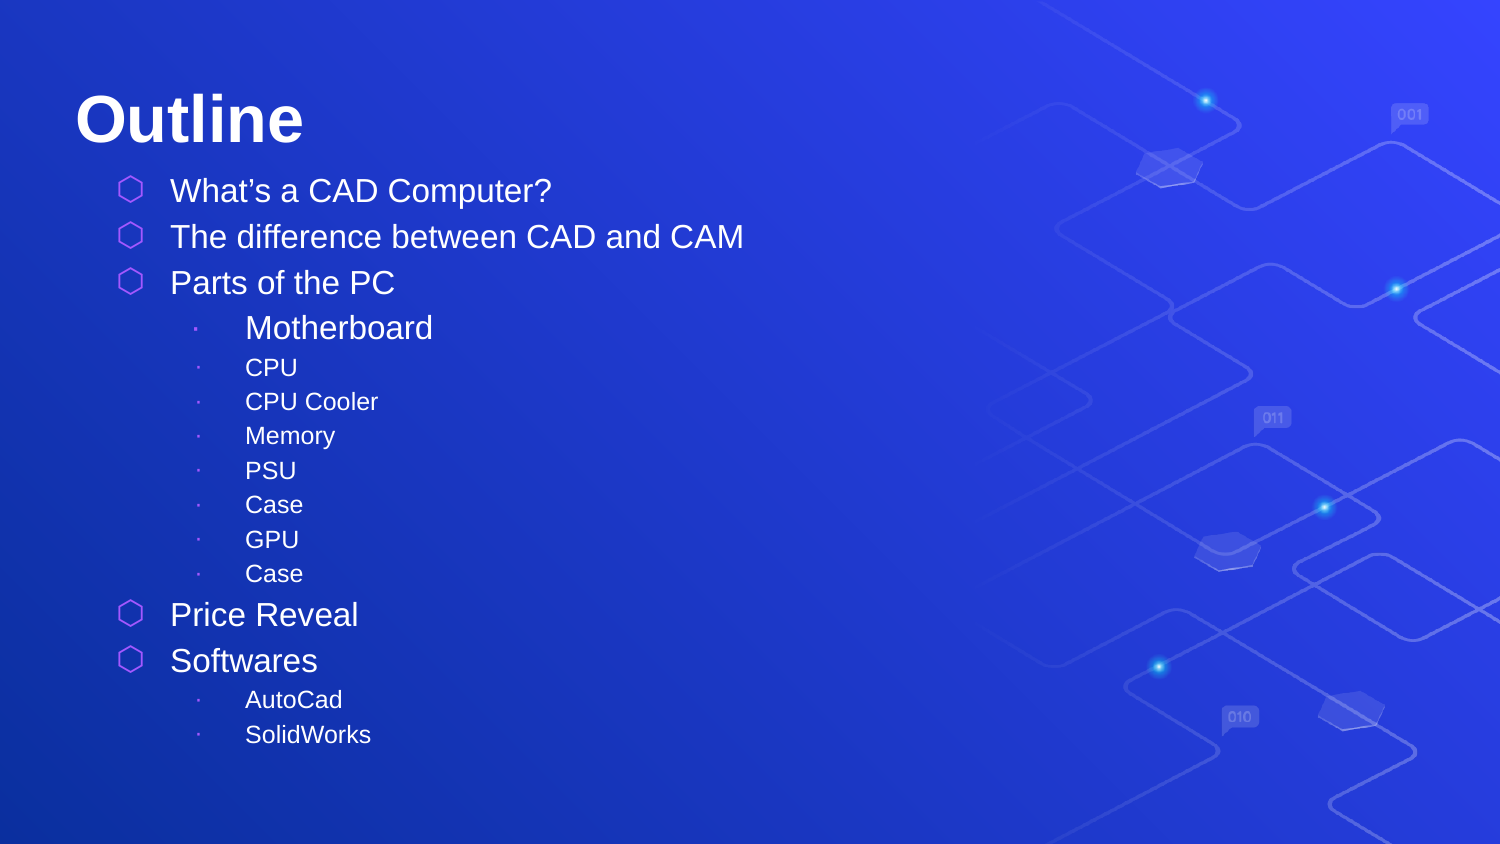

# Outline
What’s a CAD Computer?
The difference between CAD and CAM
Parts of the PC
Motherboard
CPU
CPU Cooler
Memory
PSU
Case
GPU
Case
Price Reveal
Softwares
AutoCad
SolidWorks